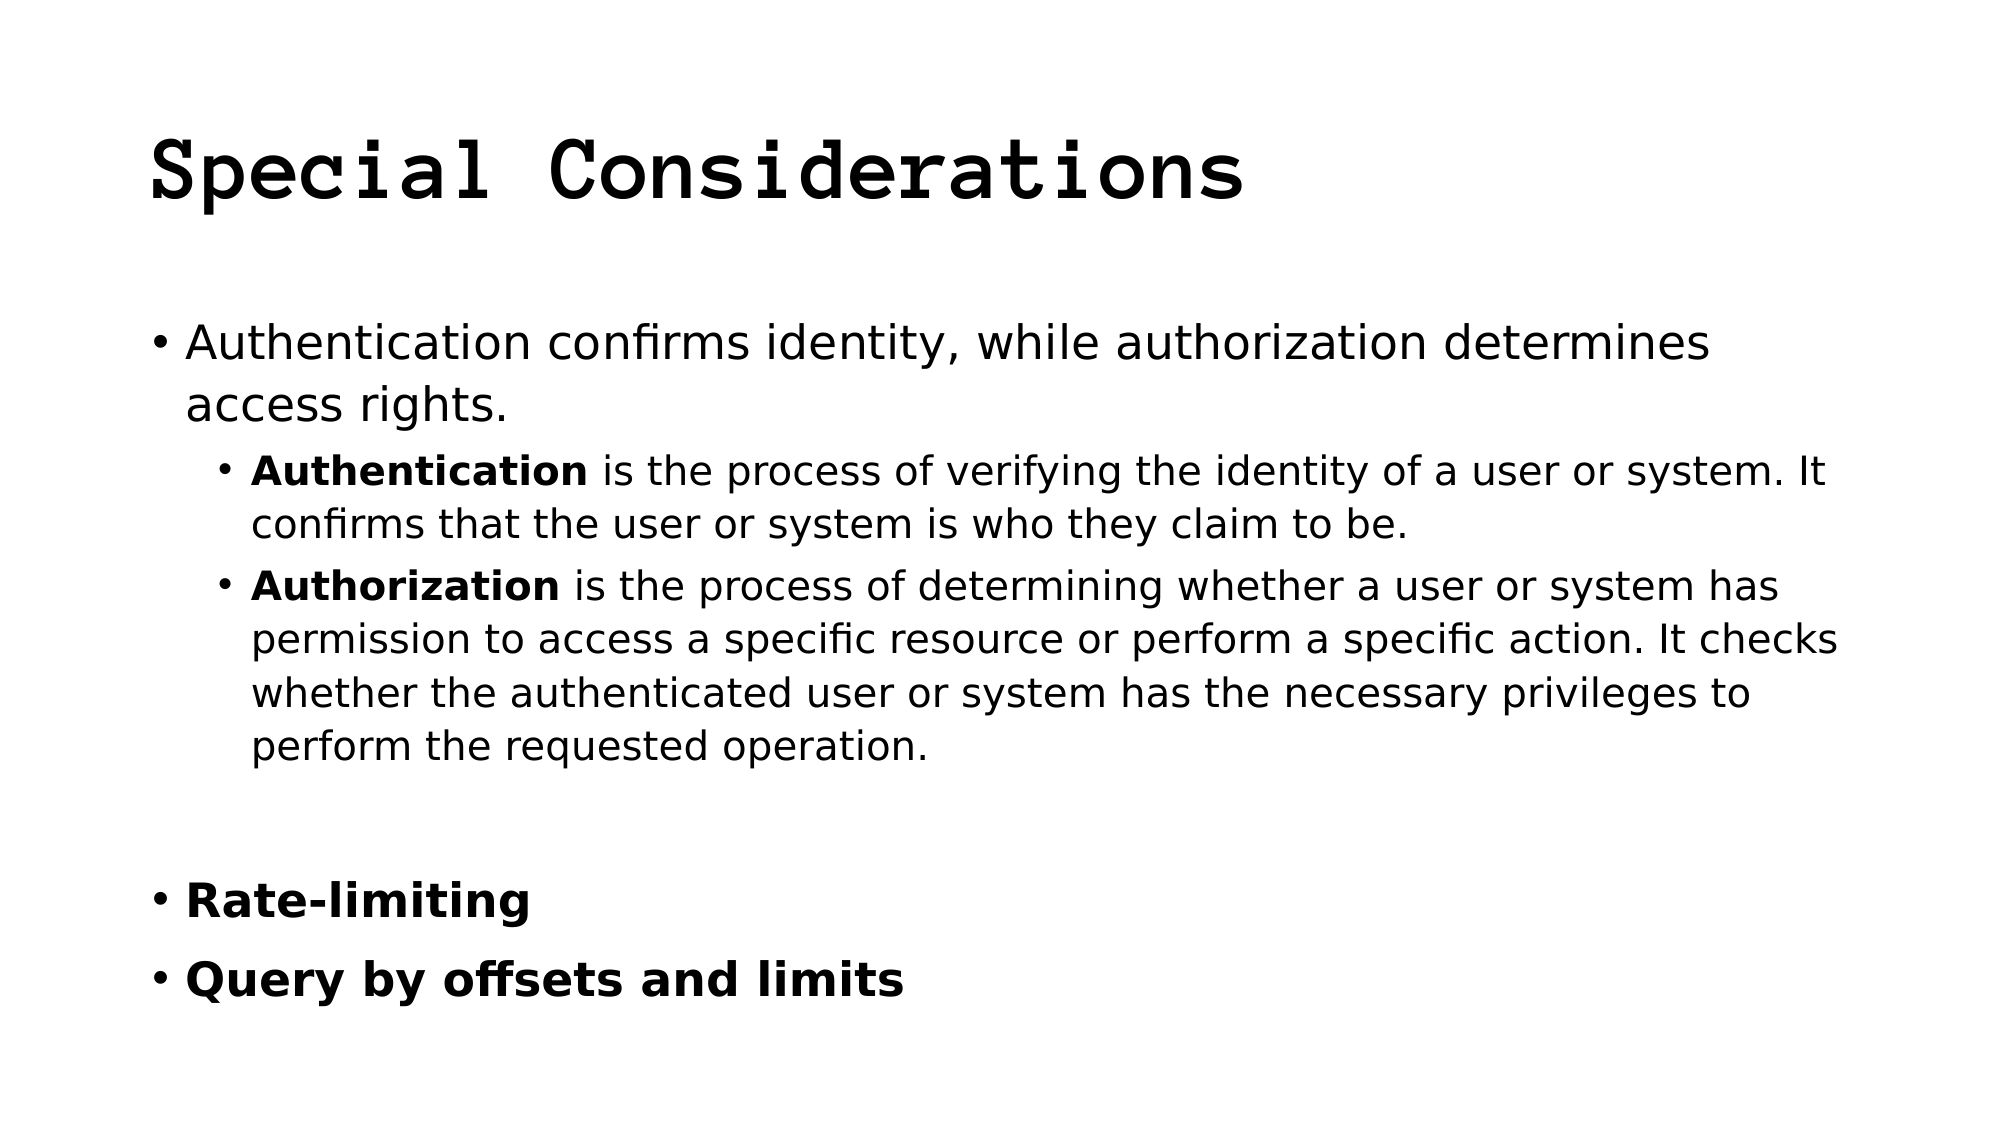

# Special Considerations
Authentication confirms identity, while authorization determines access rights.
Authentication is the process of verifying the identity of a user or system. It confirms that the user or system is who they claim to be.
Authorization is the process of determining whether a user or system has permission to access a specific resource or perform a specific action. It checks whether the authenticated user or system has the necessary privileges to perform the requested operation.

Rate-limiting
Query by offsets and limits